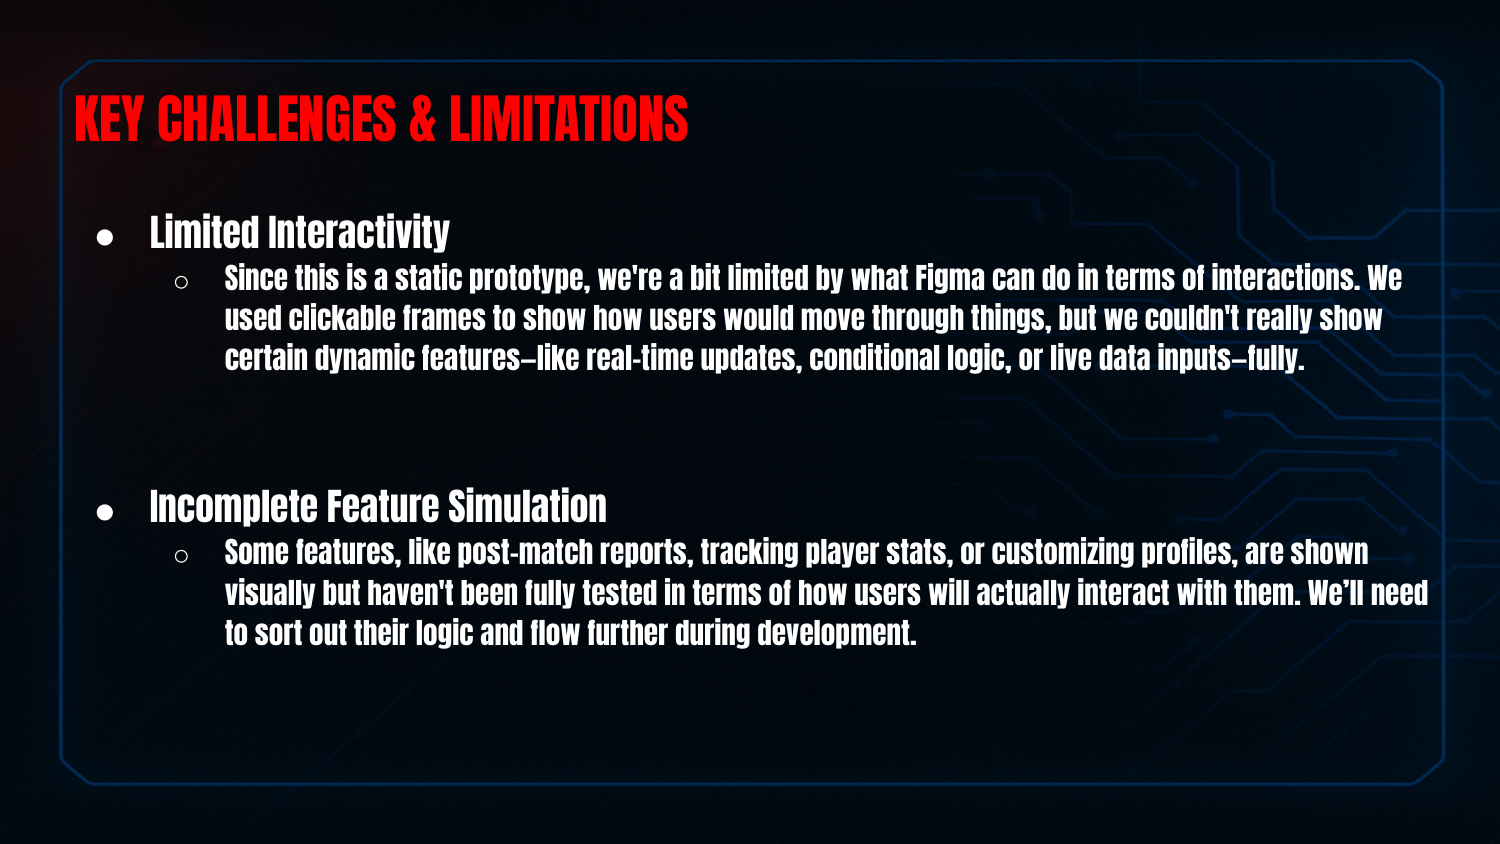

# KEY CHALLENGES & LIMITATIONS
Limited Interactivity
Since this is a static prototype, we're a bit limited by what Figma can do in terms of interactions. We used clickable frames to show how users would move through things, but we couldn't really show certain dynamic features—like real-time updates, conditional logic, or live data inputs—fully.

Incomplete Feature Simulation
Some features, like post-match reports, tracking player stats, or customizing profiles, are shown visually but haven't been fully tested in terms of how users will actually interact with them. We’ll need to sort out their logic and flow further during development.